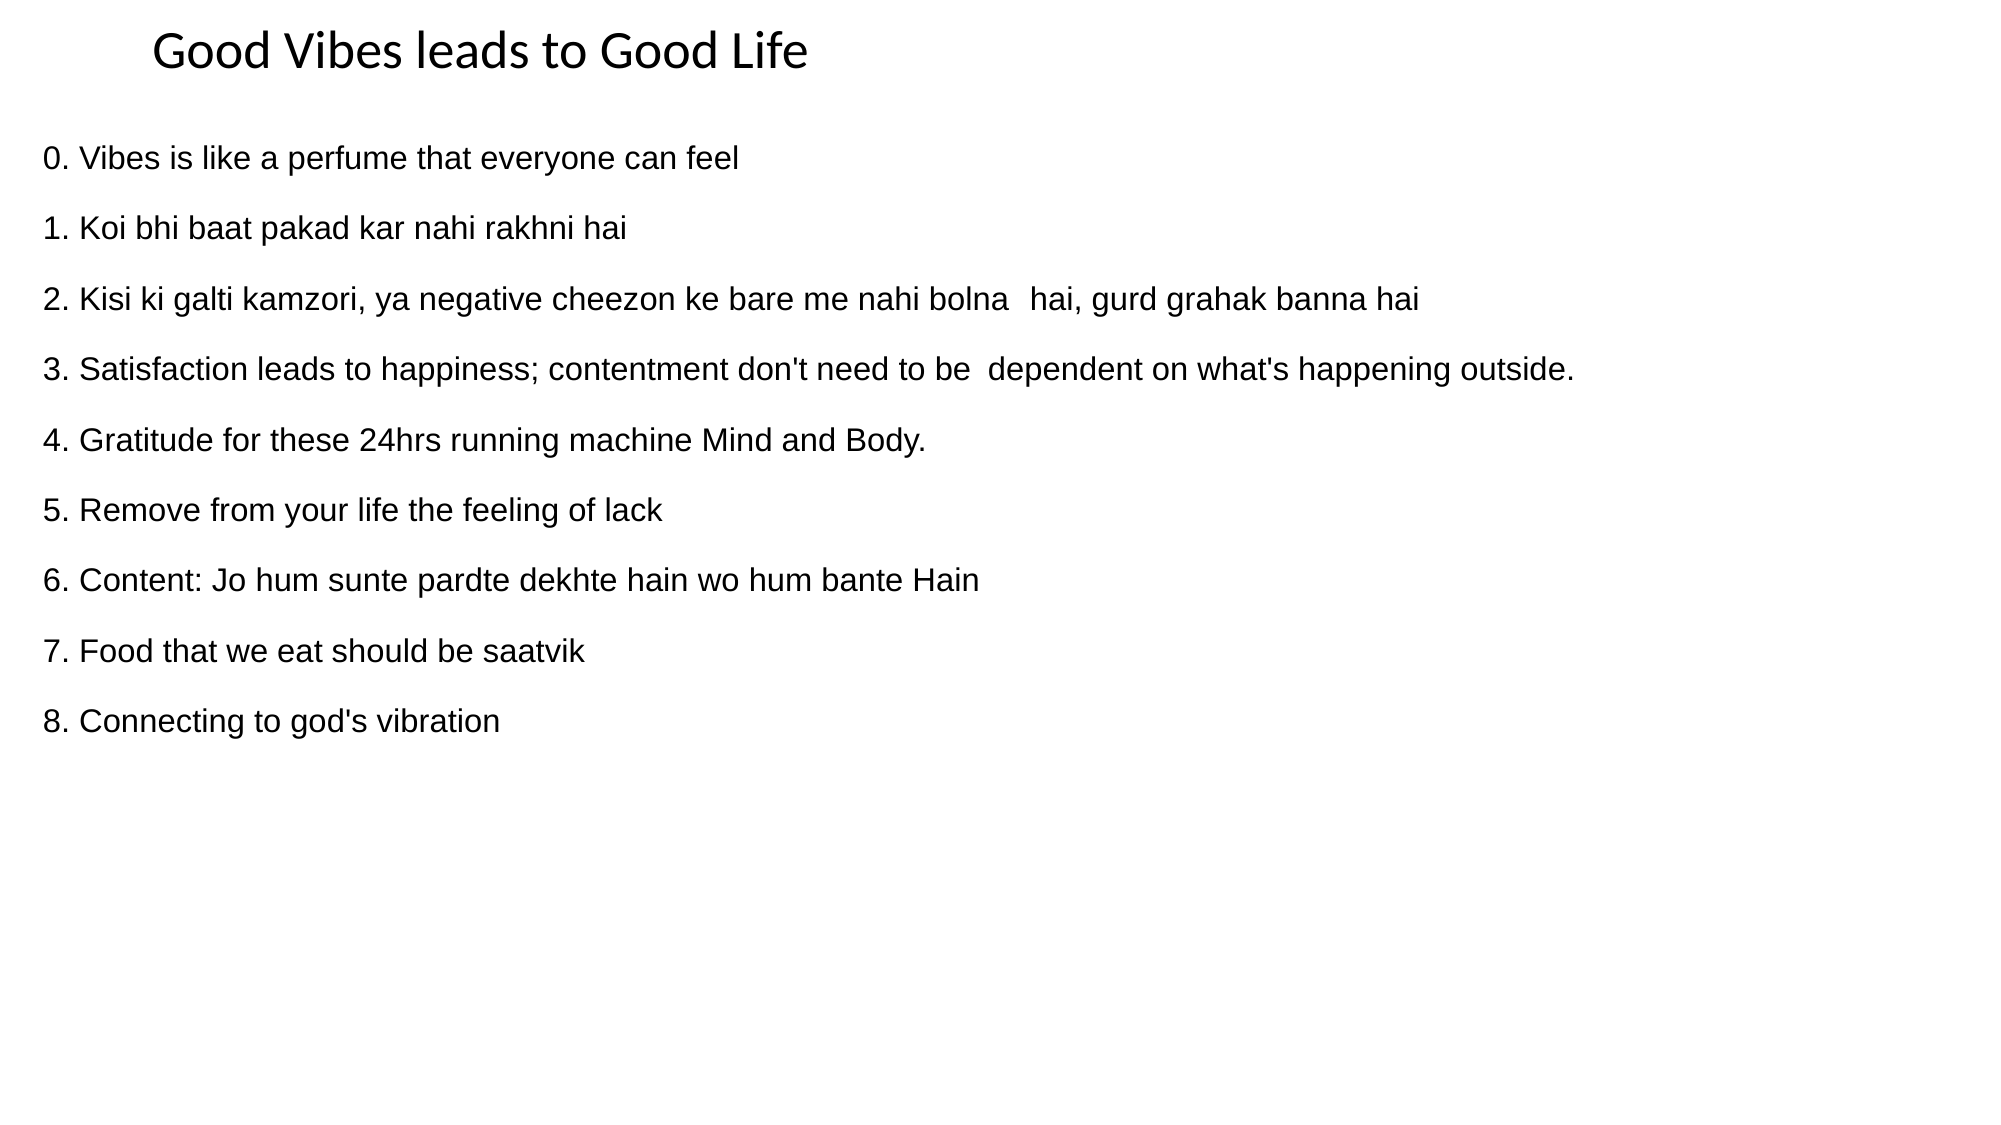

# Good Vibes leads to Good Life
0. Vibes is like a perfume that everyone can feel
1. Koi bhi baat pakad kar nahi rakhni hai
2. Kisi ki galti kamzori, ya negative cheezon ke bare me nahi bolna 	hai, gurd grahak banna hai
3. Satisfaction leads to happiness; contentment don't need to be 	dependent on what's happening outside.
4. Gratitude for these 24hrs running machine Mind and Body.
5. Remove from your life the feeling of lack
6. Content: Jo hum sunte pardte dekhte hain wo hum bante Hain
7. Food that we eat should be saatvik
8. Connecting to god's vibration